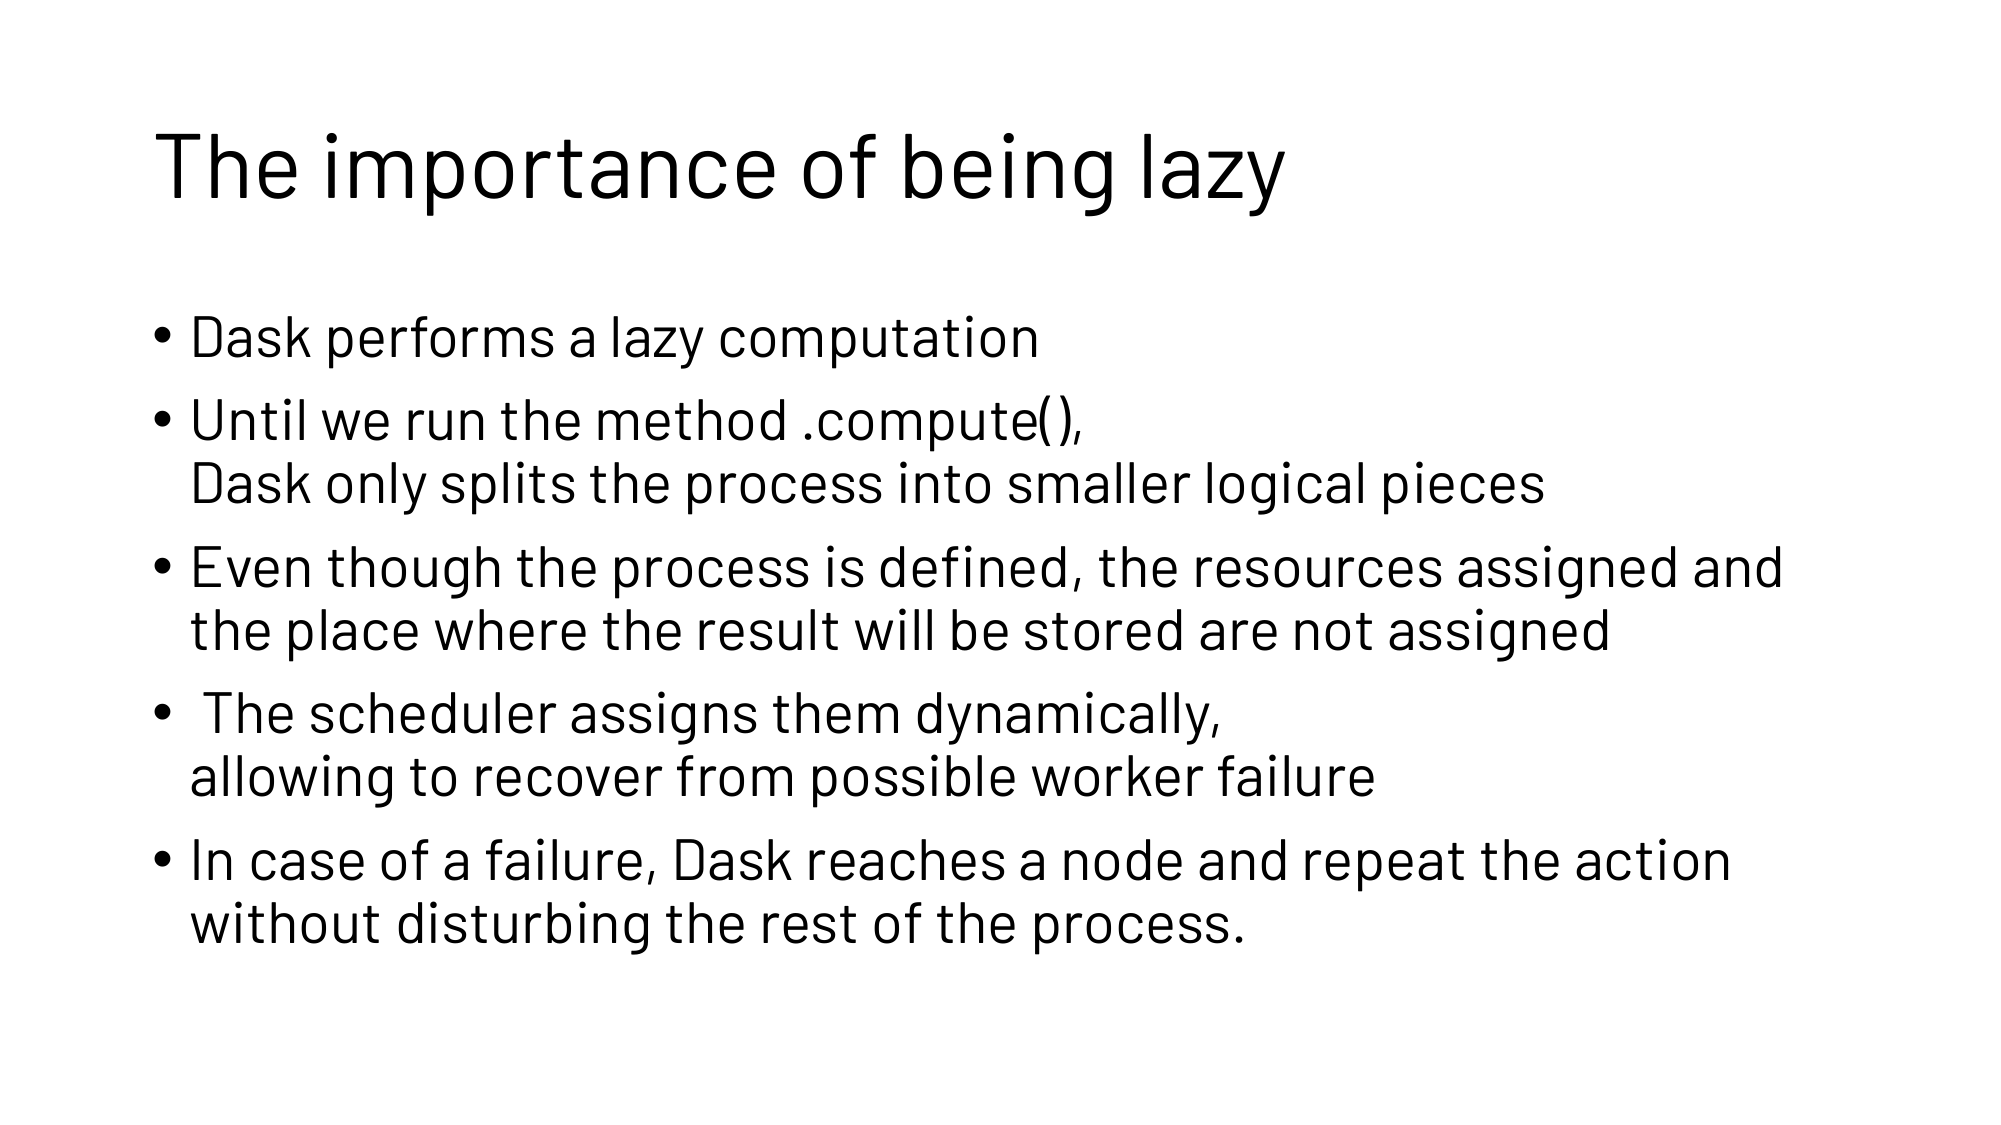

# The importance of being lazy
Dask performs a lazy computation
Until we run the method .compute(),
Dask only splits the process into smaller logical pieces
Even though the process is defined, the resources assigned and the place where the result will be stored are not assigned
 The scheduler assigns them dynamically,
allowing to recover from possible worker failure
In case of a failure, Dask reaches a node and repeat the action without disturbing the rest of the process.